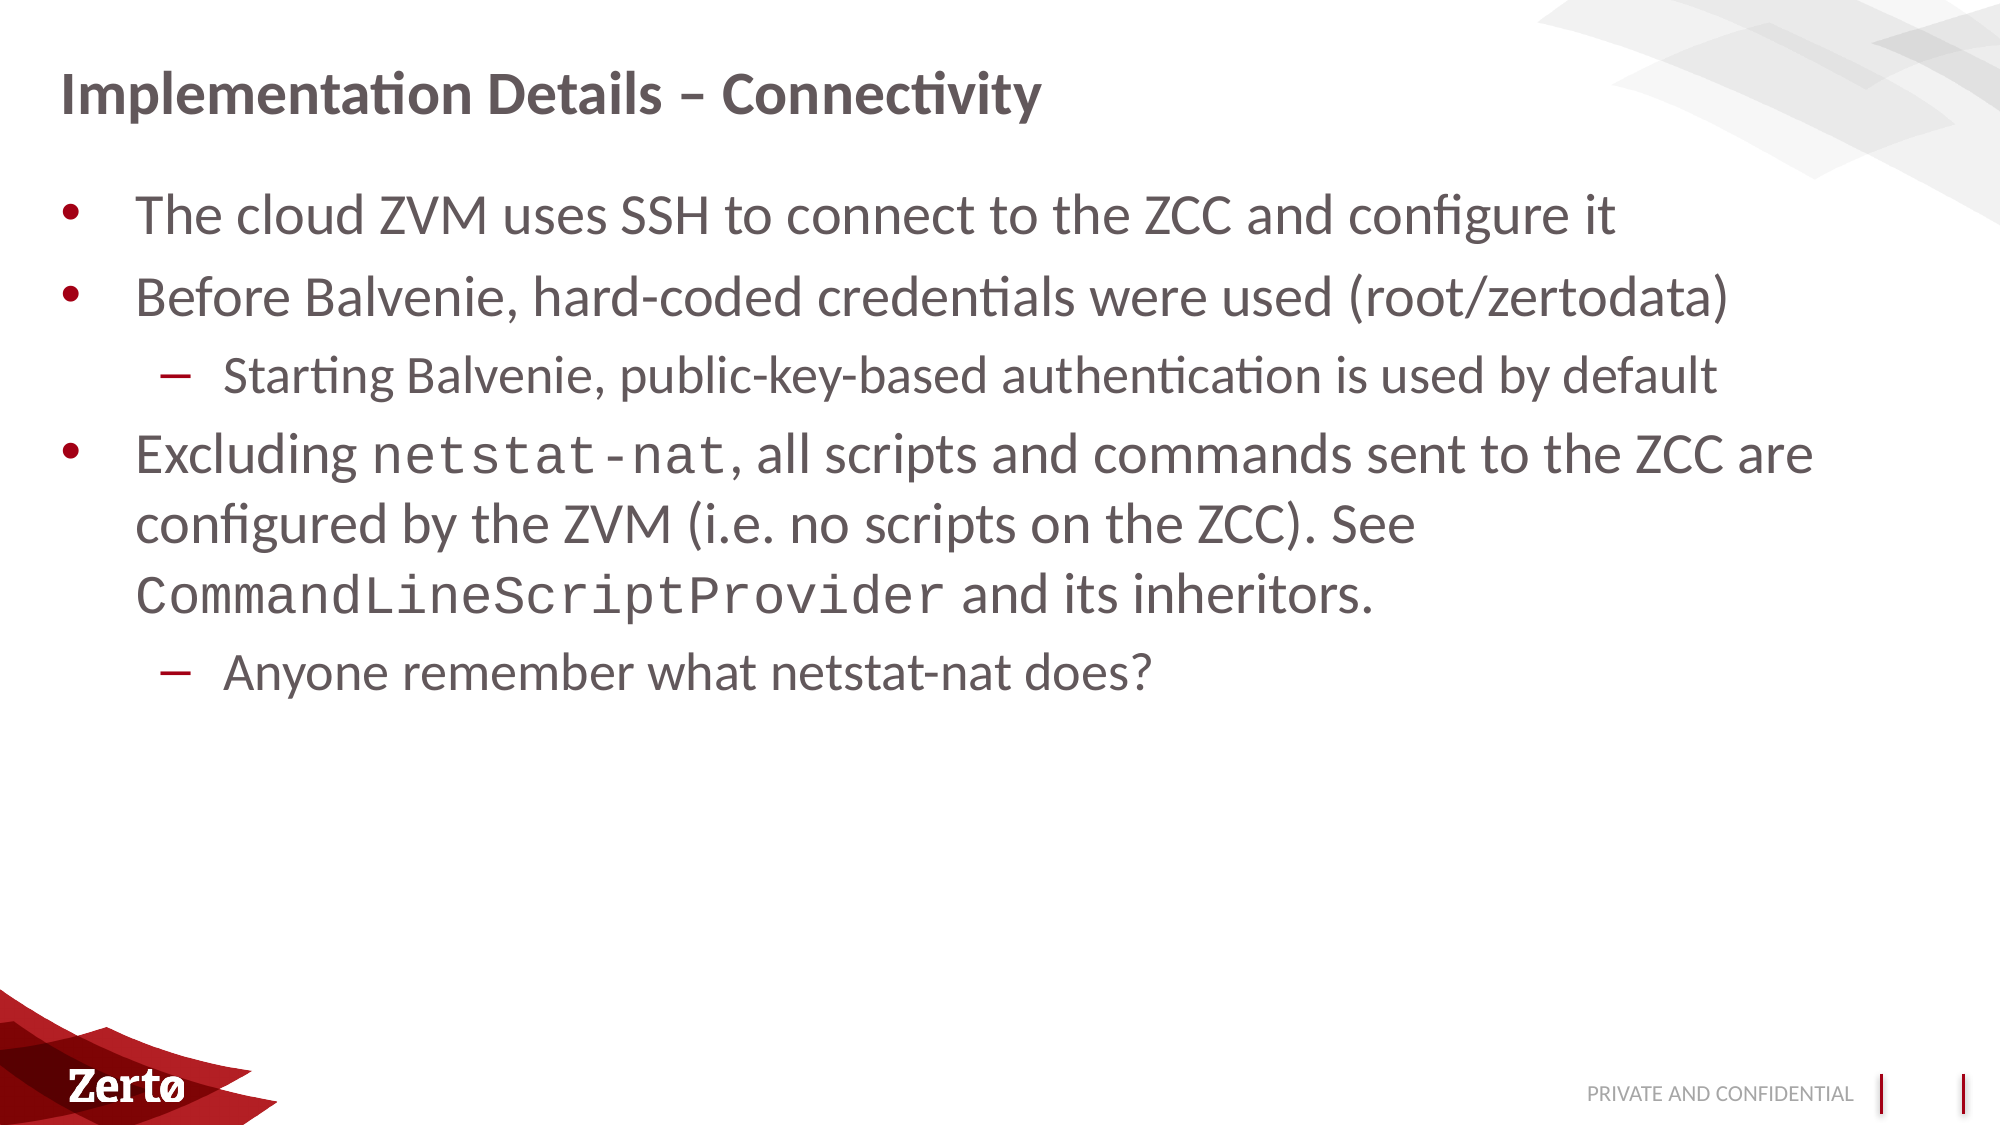

# Implementation Details – Connectivity
The cloud ZVM uses SSH to connect to the ZCC and configure it
Before Balvenie, hard-coded credentials were used (root/zertodata)
Starting Balvenie, public-key-based authentication is used by default
Excluding netstat-nat, all scripts and commands sent to the ZCC are configured by the ZVM (i.e. no scripts on the ZCC). See CommandLineScriptProvider and its inheritors.
Anyone remember what netstat-nat does?